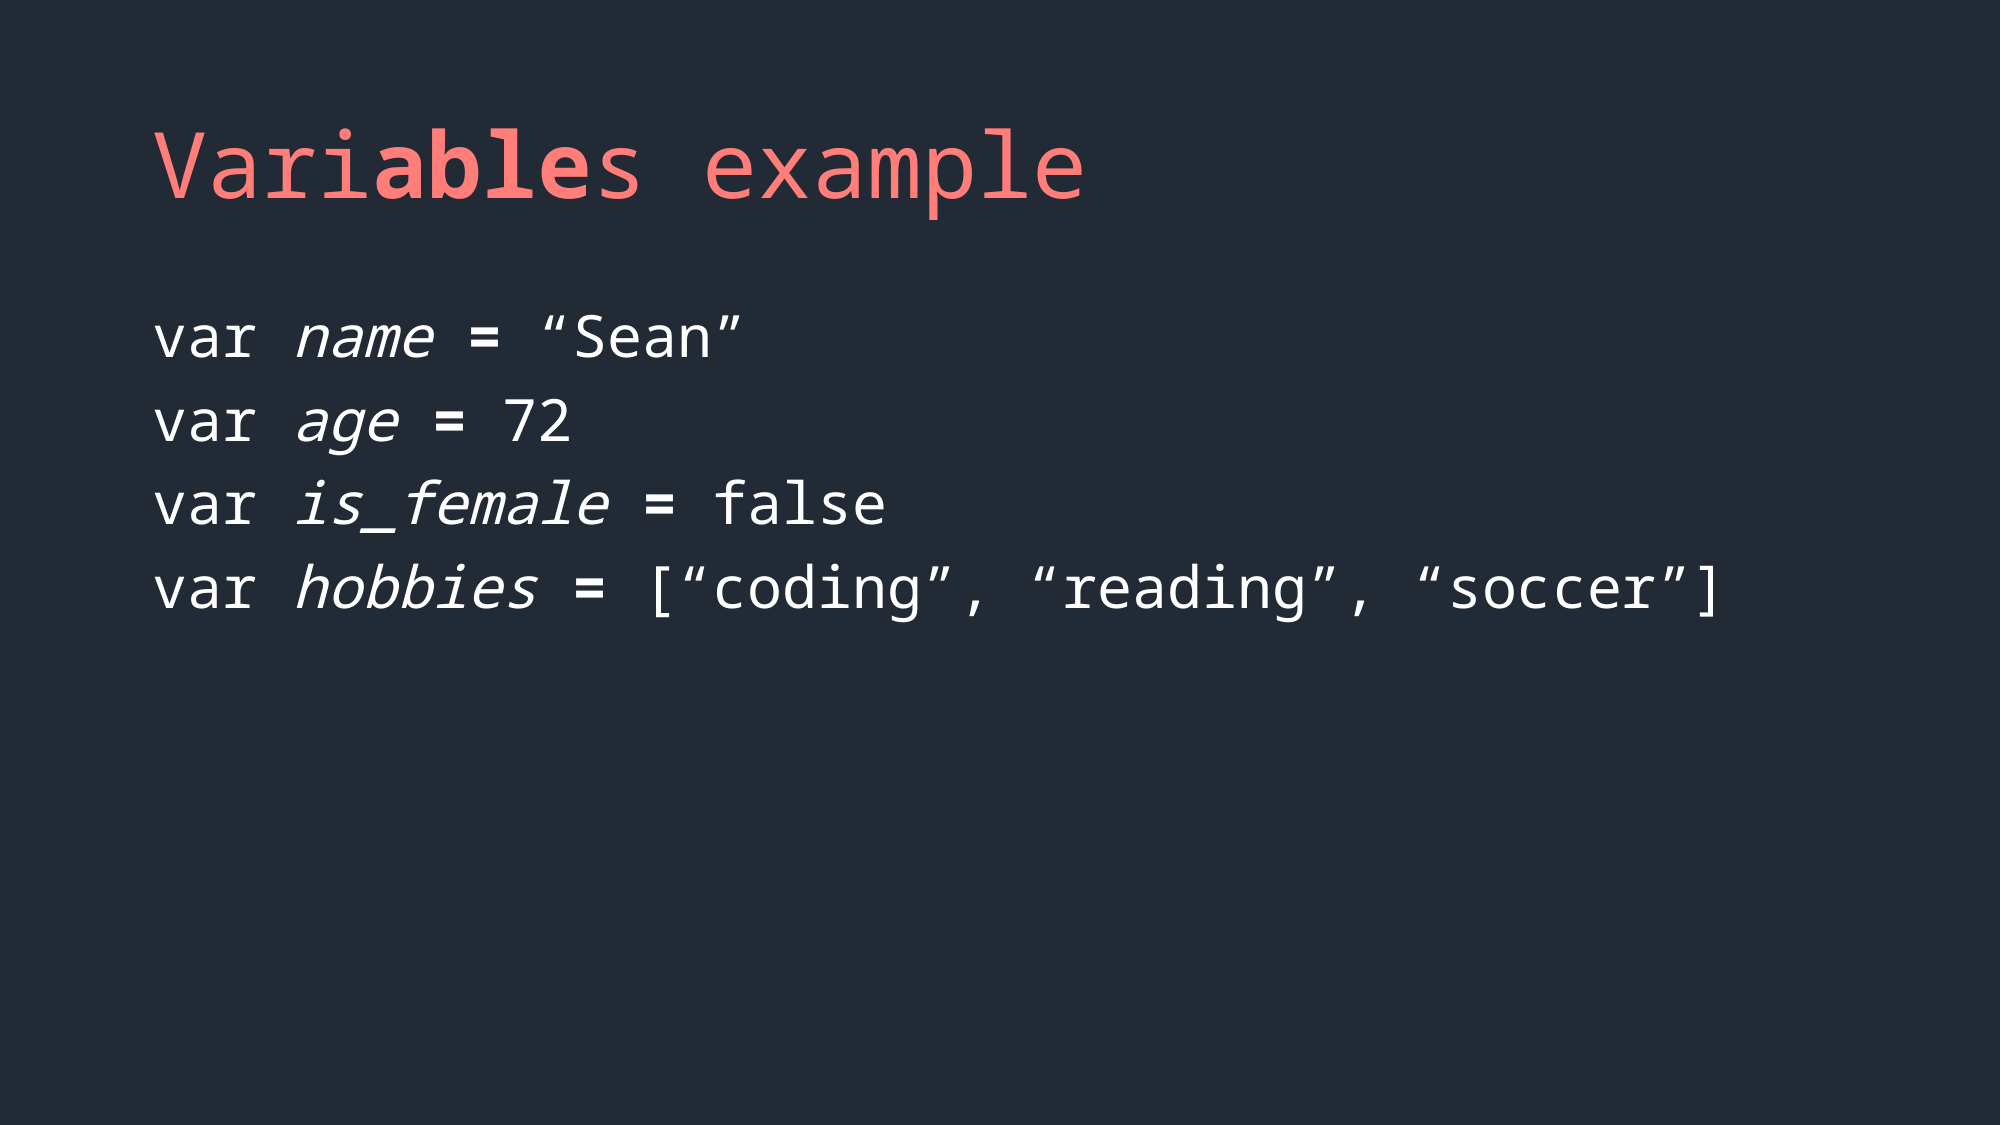

# Variables example
var name = “Sean”
var age = 72
var is_female = false
var hobbies = [“coding”, “reading”, “soccer”]